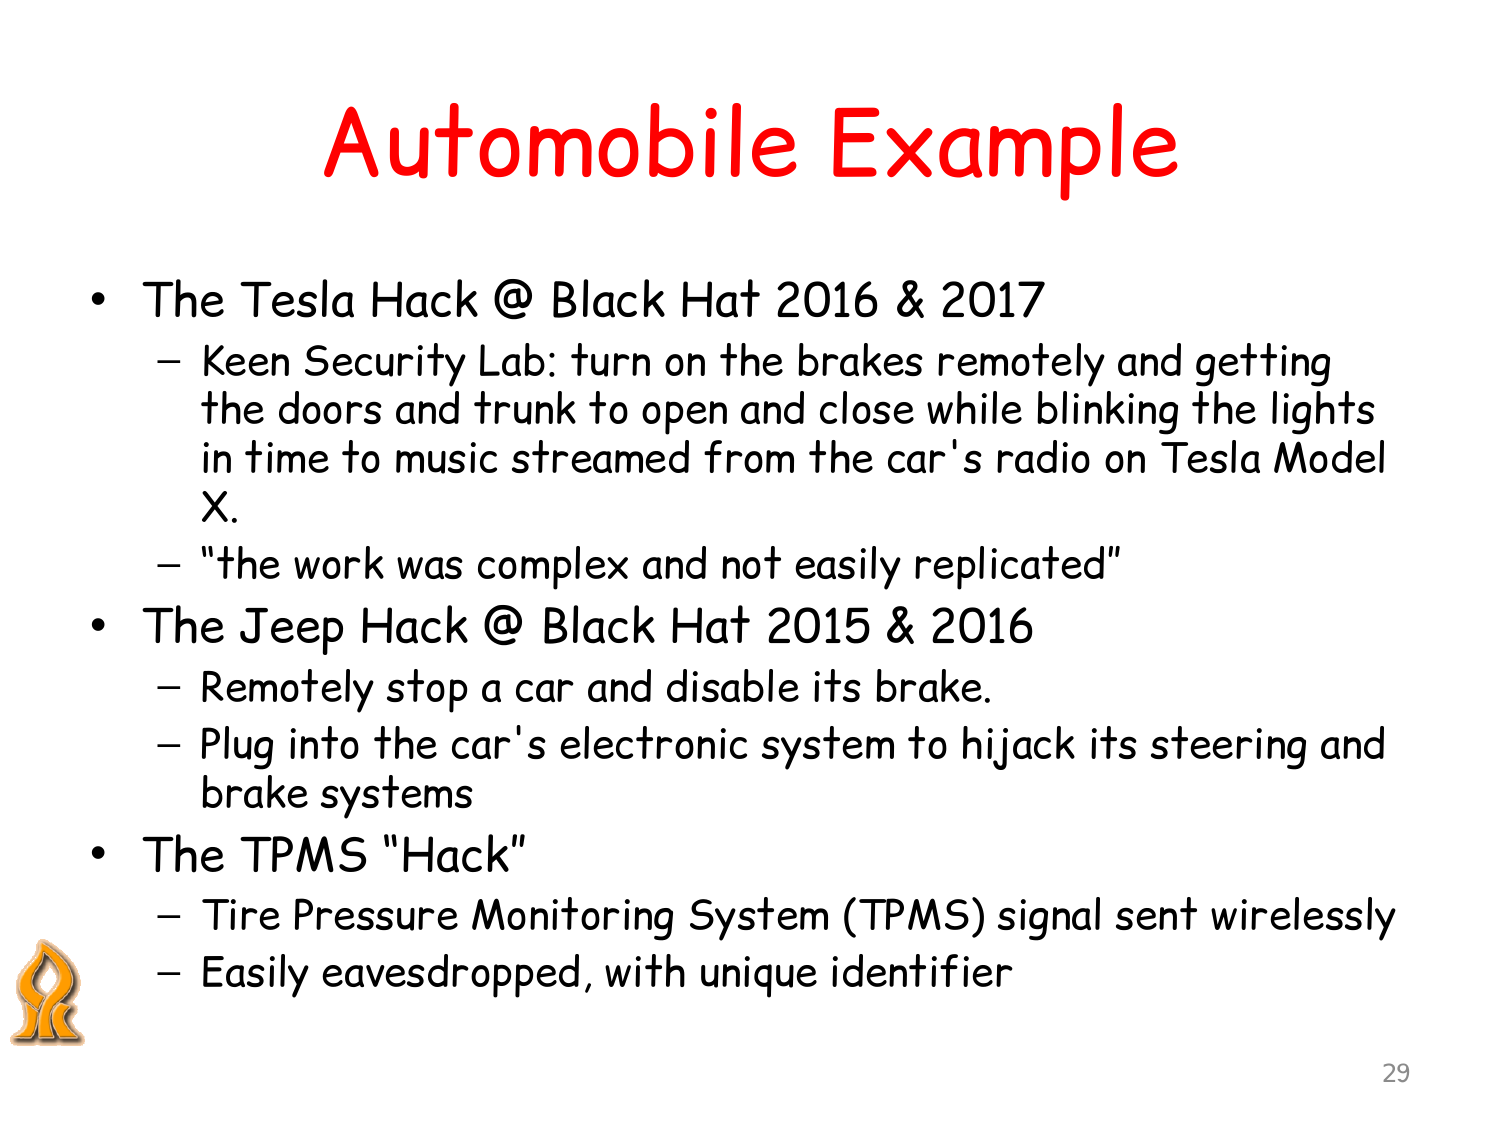

# Automobile Example
The Tesla Hack @ Black Hat 2016 & 2017
Keen Security Lab: turn on the brakes remotely and getting the doors and trunk to open and close while blinking the lights in time to music streamed from the car's radio on Tesla Model X.
“the work was complex and not easily replicated”
The Jeep Hack @ Black Hat 2015 & 2016
Remotely stop a car and disable its brake.
Plug into the car's electronic system to hijack its steering and brake systems
The TPMS “Hack”
Tire Pressure Monitoring System (TPMS) signal sent wirelessly
Easily eavesdropped, with unique identifier
29